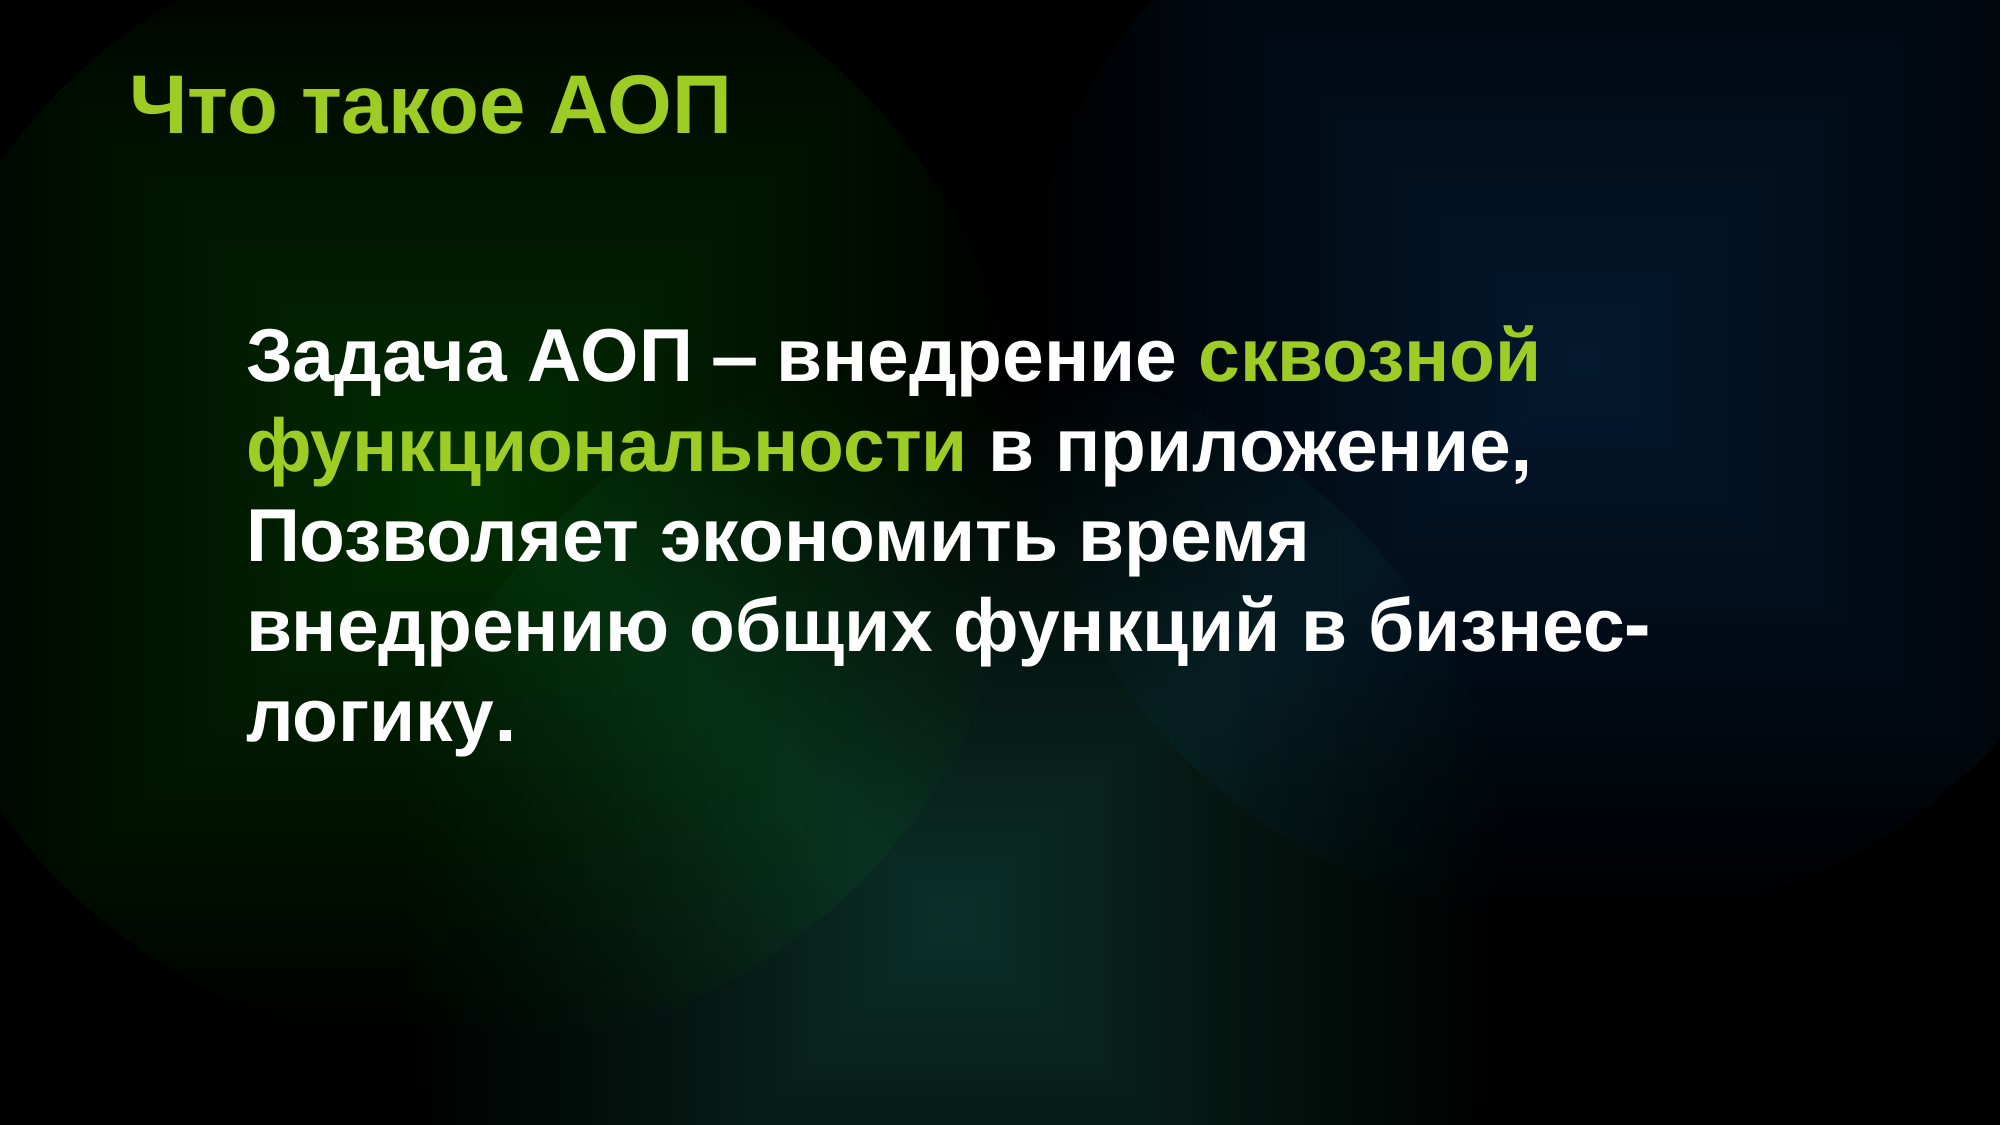

Что такое АОП
Задача АОП – внедрение сквозной функциональности в приложение,
Позволяет экономить время внедрению общих функций в бизнес-логику.